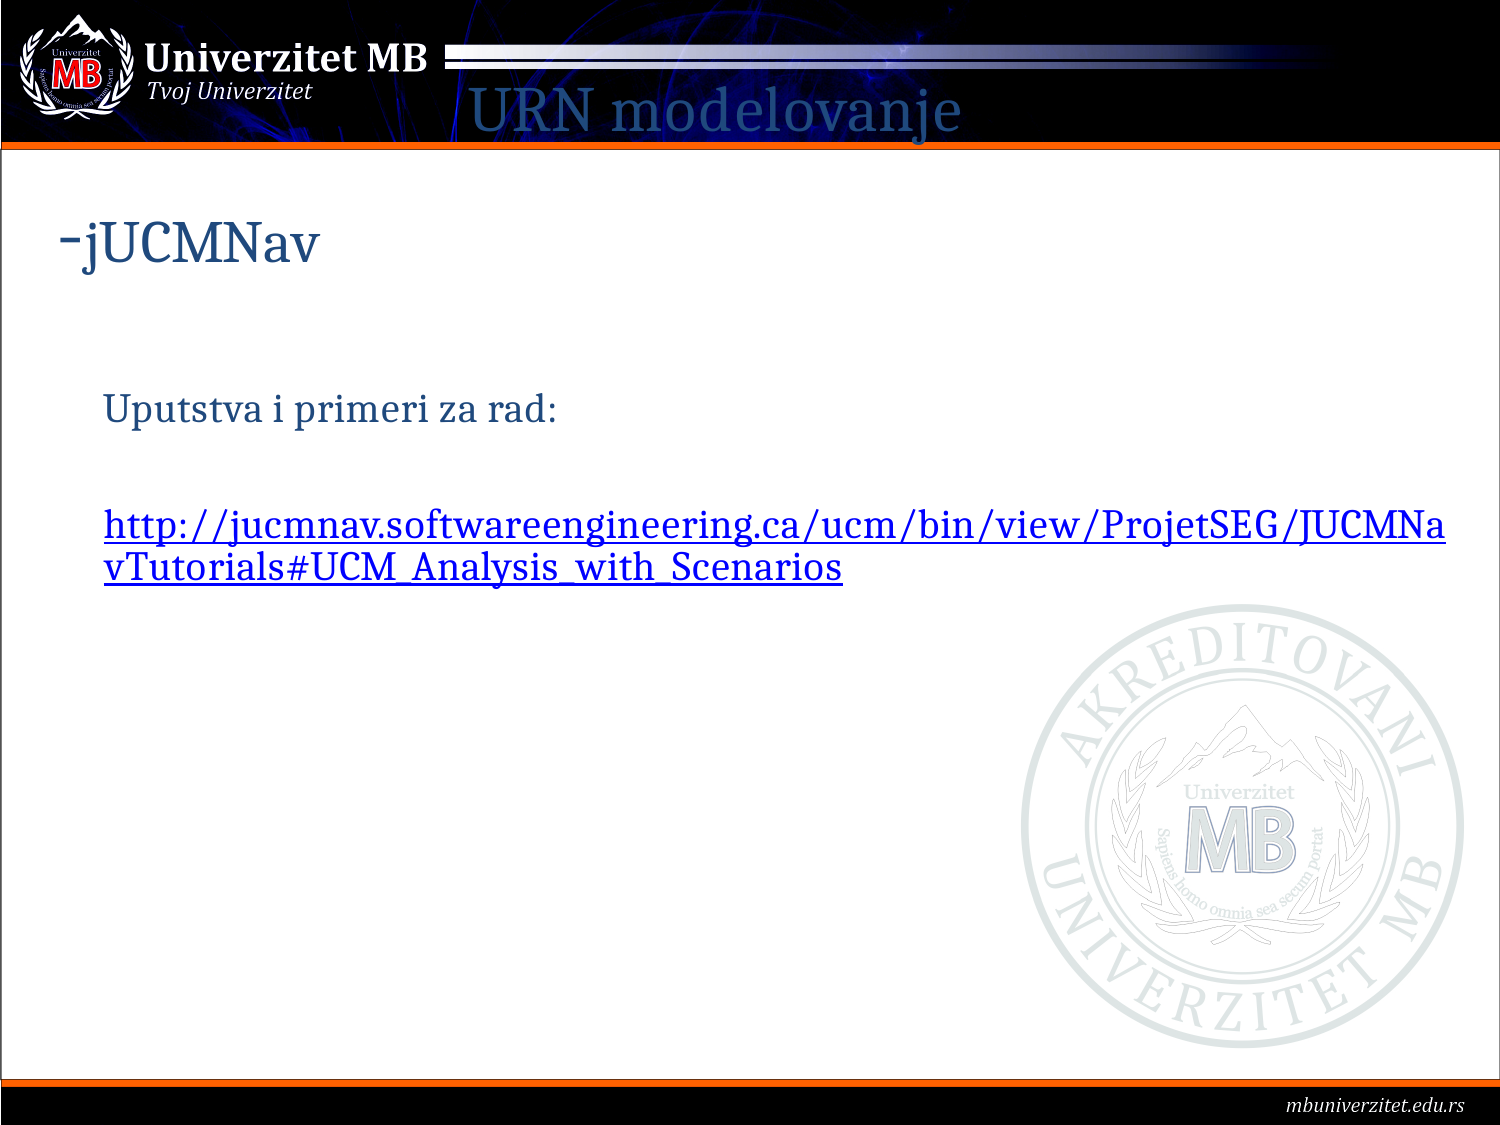

URN modelovanje
# -jUCMNav

Uputstva i primeri za rad:

http://jucmnav.softwareengineering.ca/ucm/bin/view/ProjetSEG/JUCMNavTutorials#UCM_Analysis_with_Scenarios